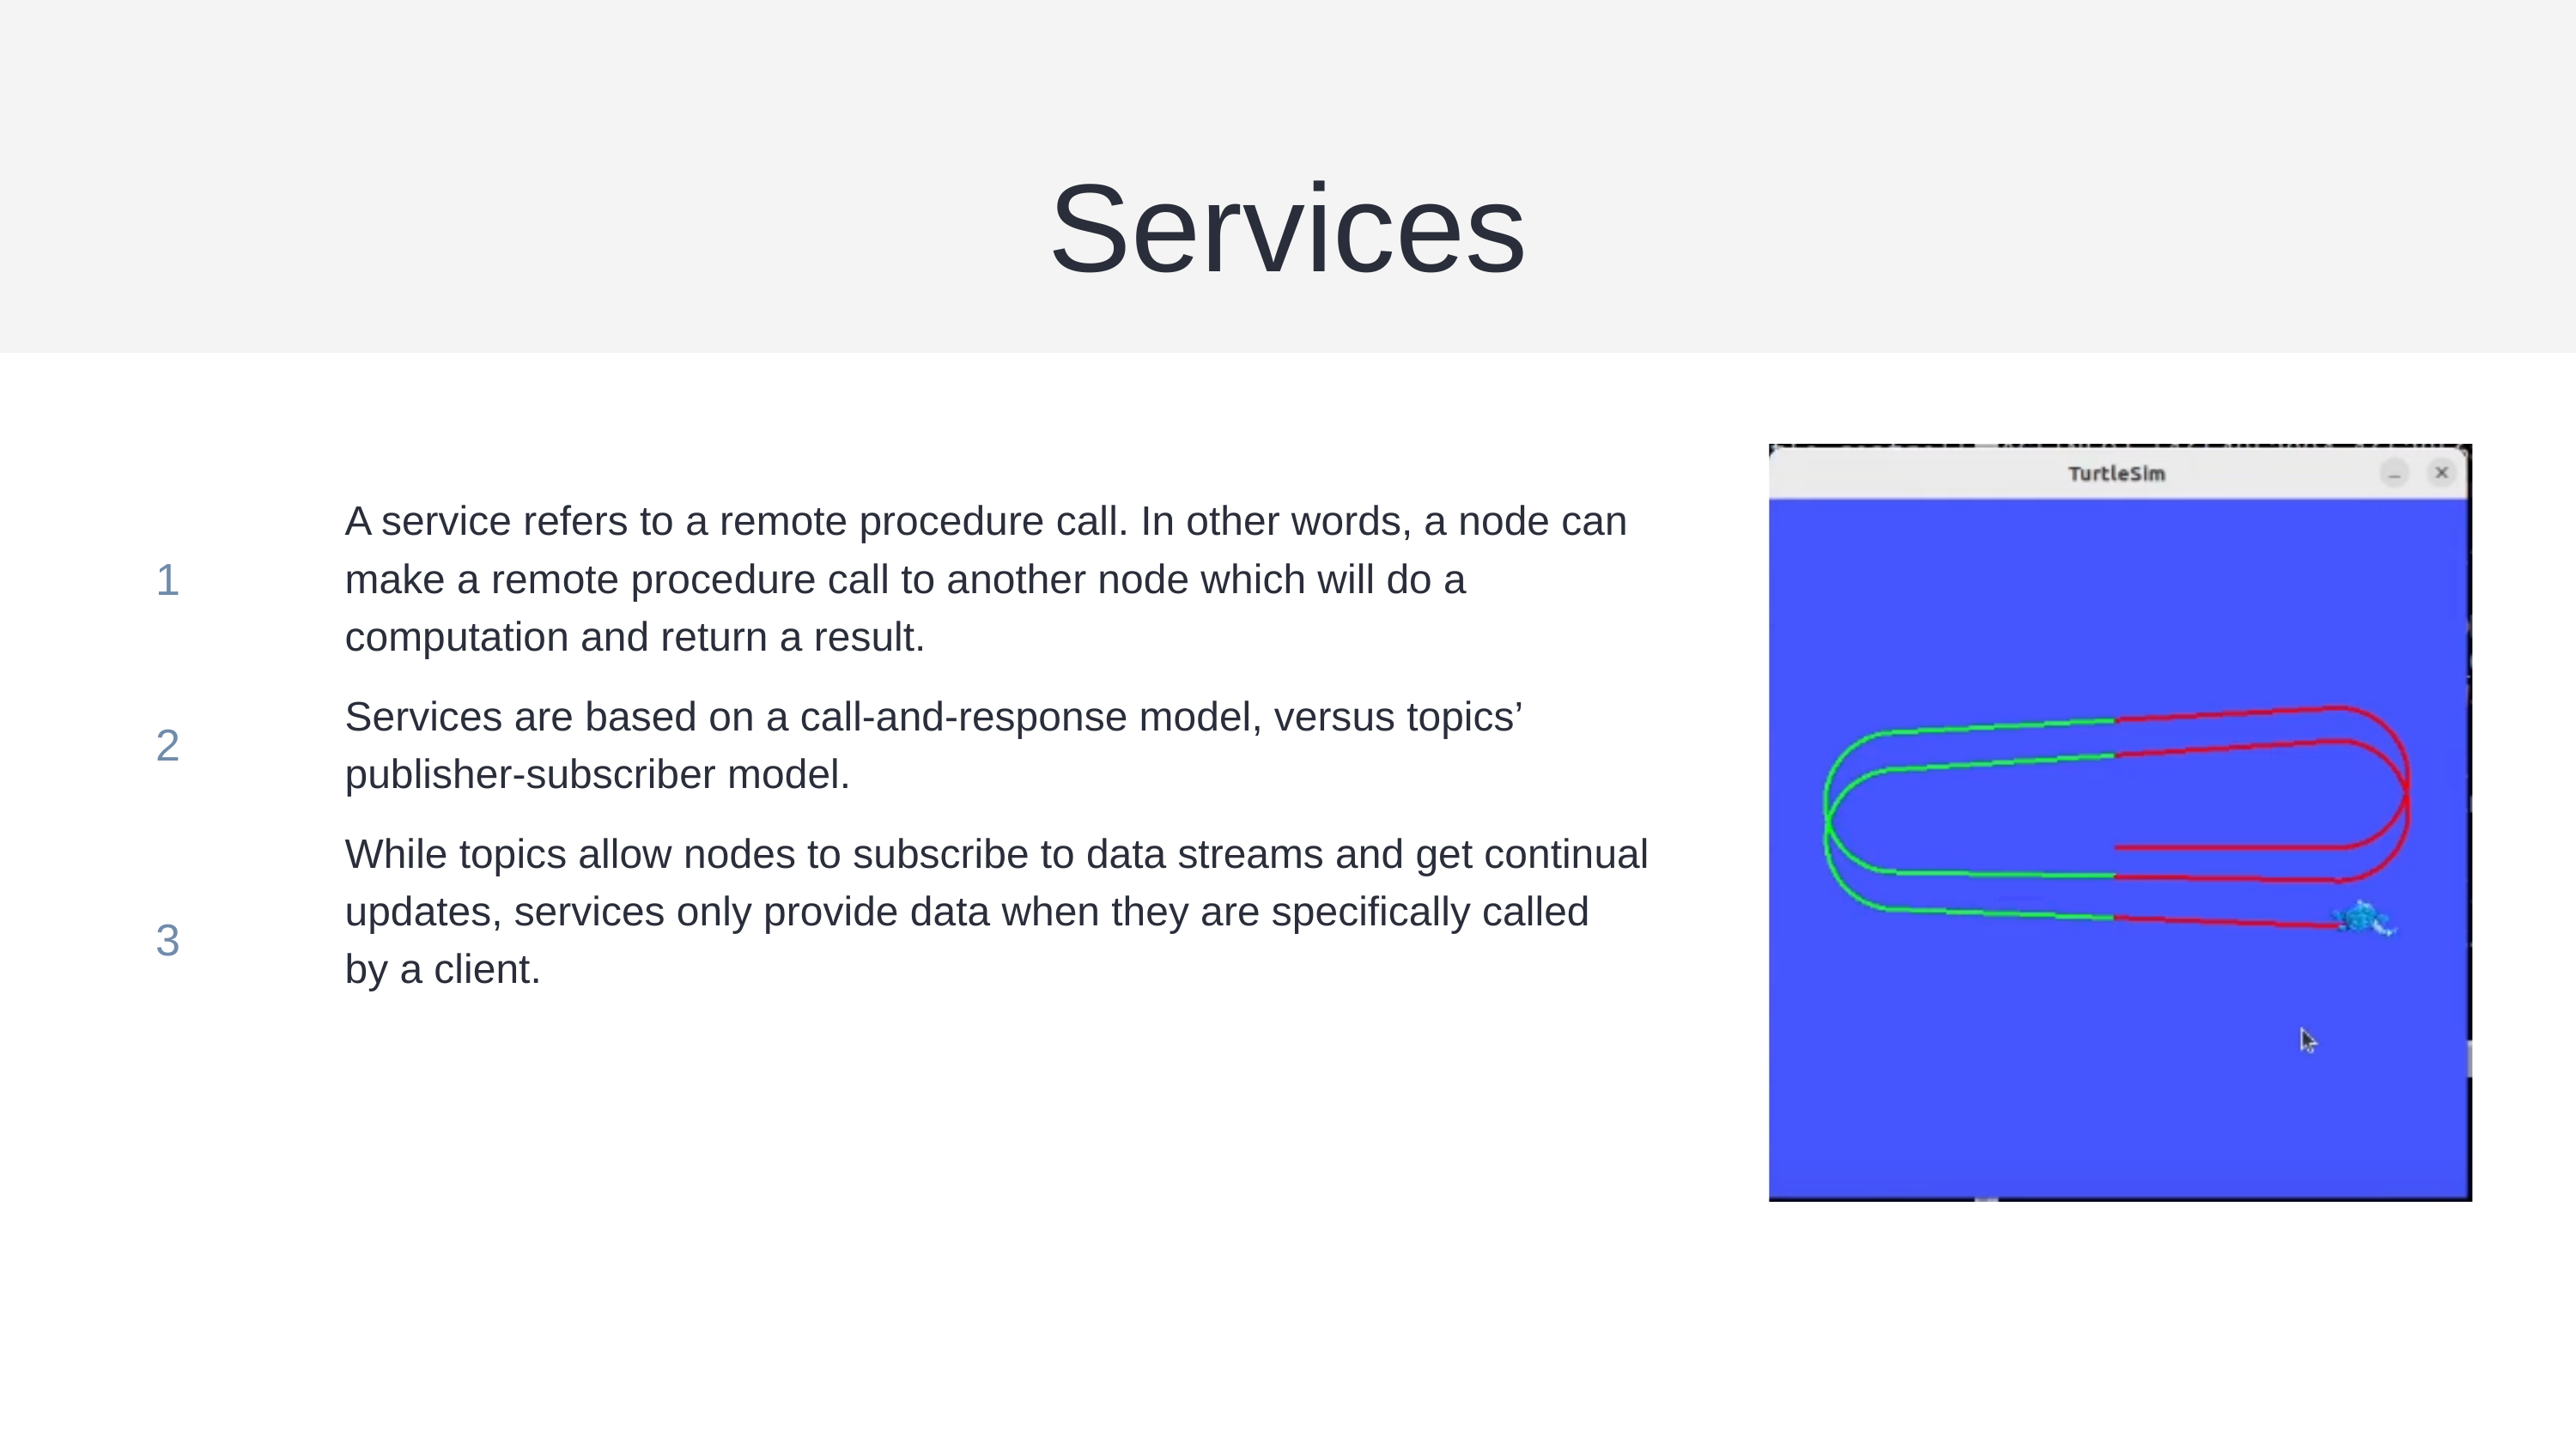

Services

| 1 | A service refers to a remote procedure call. In other words, a node can make a remote procedure call to another node which will do a computation and return a result. |
| --- | --- |
| 2 | Services are based on a call-and-response model, versus topics’ publisher-subscriber model. |
| 3 | While topics allow nodes to subscribe to data streams and get continual updates, services only provide data when they are specifically called by a client. |
|  |  |
|  |  |